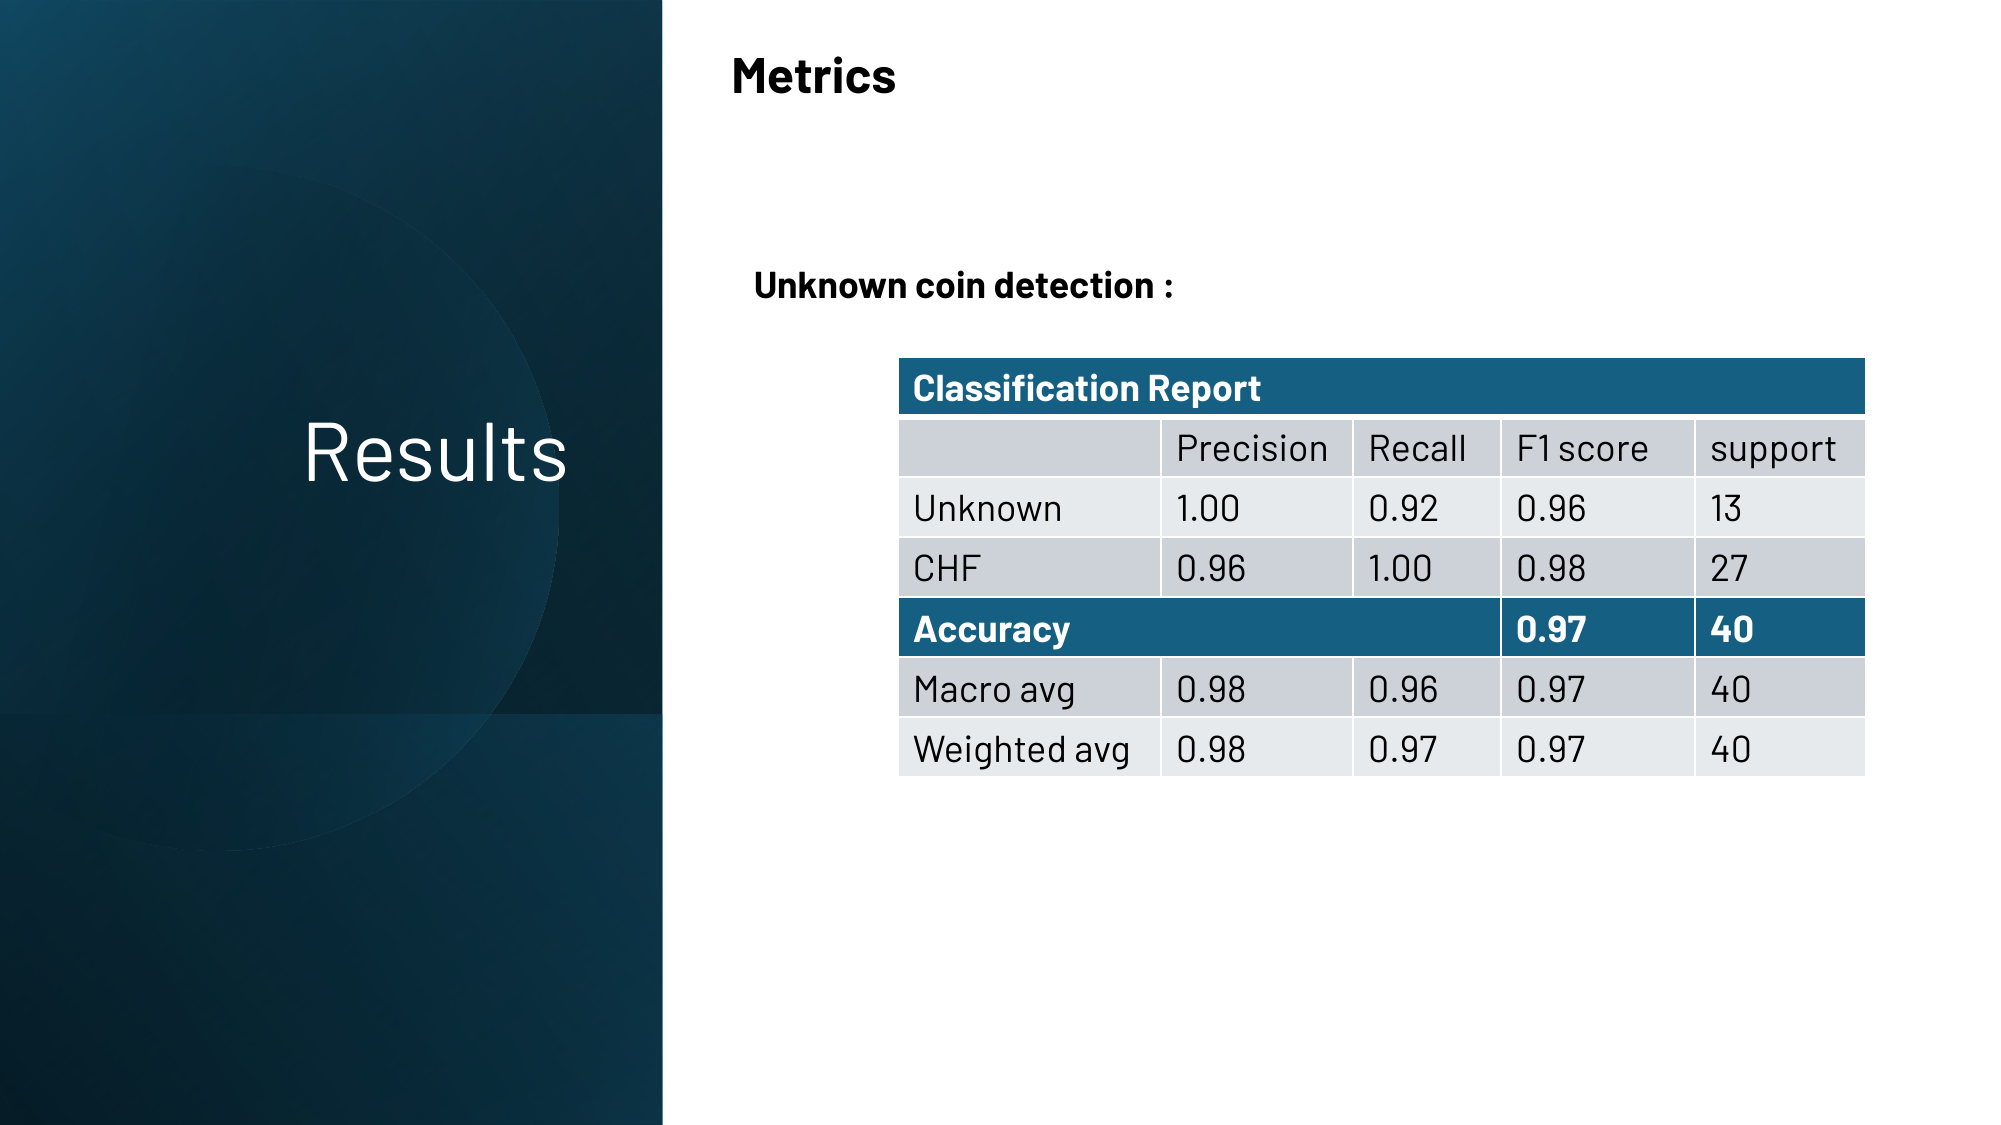

Metrics
Results

Unknown coin detection :
| Classification Report |  |  |  |  |
| --- | --- | --- | --- | --- |
|  | Precision | Recall | F1 score | support |
| Unknown | 1.00 | 0.92 | 0.96 | 13 |
| CHF | 0.96 | 1.00 | 0.98 | 27 |
| Accuracy |  |  | 0.97 | 40 |
| Macro avg | 0.98 | 0.96 | 0.97 | 40 |
| Weighted avg | 0.98 | 0.97 | 0.97 | 40 |